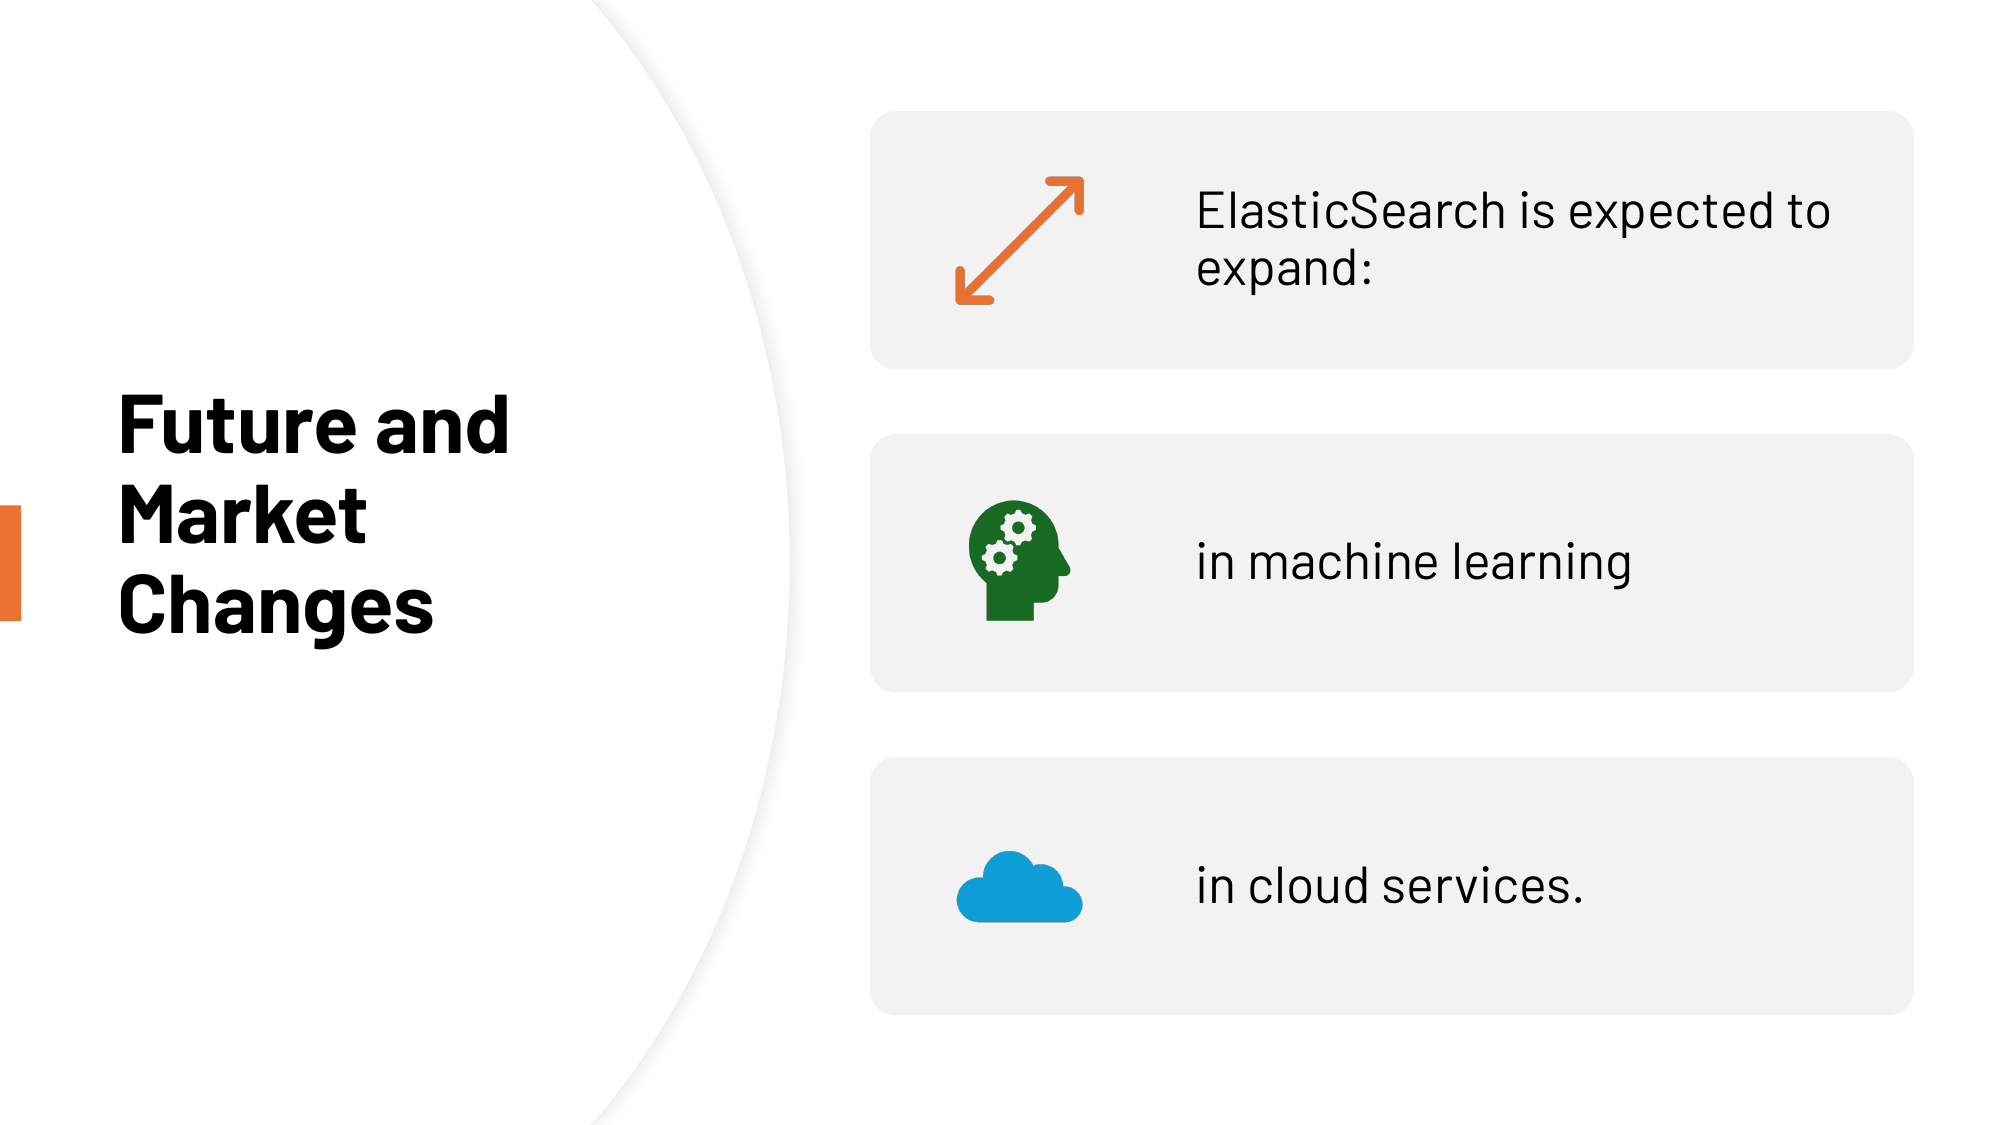

ElasticSearch is expected to expand:
in machine learning
in cloud services.
# Future and Market Changes